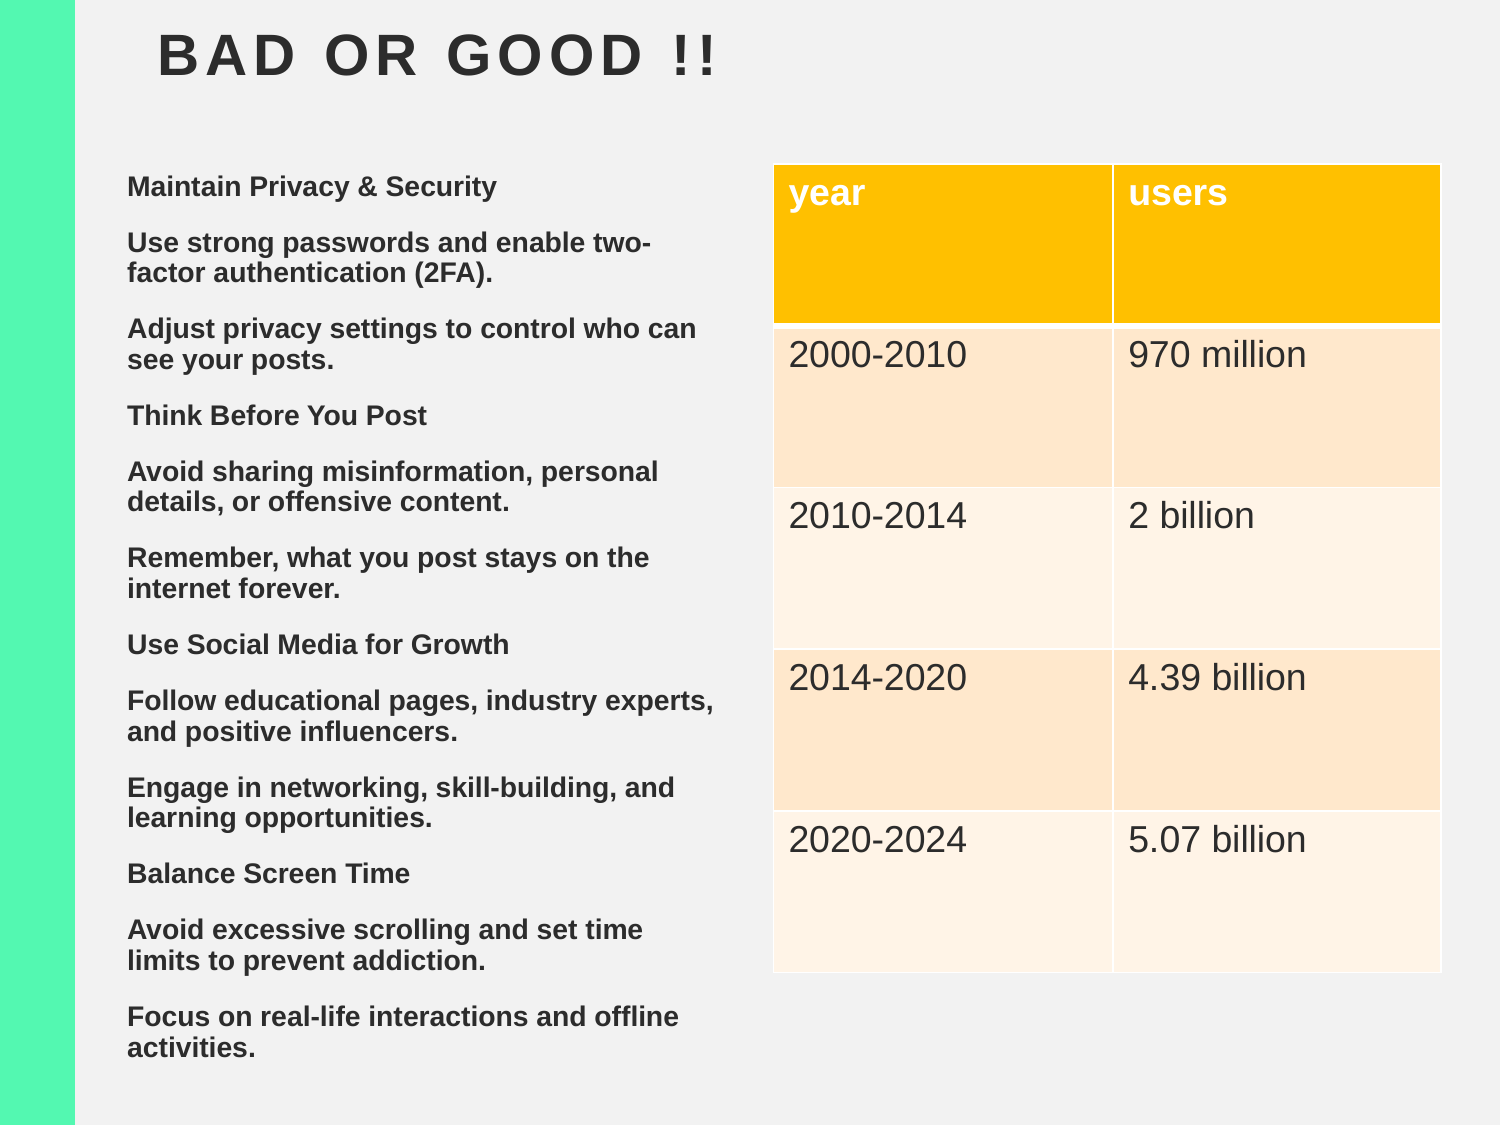

# BAD OR GOOD !!
Maintain Privacy & Security
Use strong passwords and enable two-factor authentication (2FA).
Adjust privacy settings to control who can see your posts.
Think Before You Post
Avoid sharing misinformation, personal details, or offensive content.
Remember, what you post stays on the internet forever.
Use Social Media for Growth
Follow educational pages, industry experts, and positive influencers.
Engage in networking, skill-building, and learning opportunities.
Balance Screen Time
Avoid excessive scrolling and set time limits to prevent addiction.
Focus on real-life interactions and offline activities.

| year | users |
| --- | --- |
| 2000-2010 | 970 million |
| 2010-2014 | 2 billion |
| 2014-2020 | 4.39 billion |
| 2020-2024 | 5.07 billion |